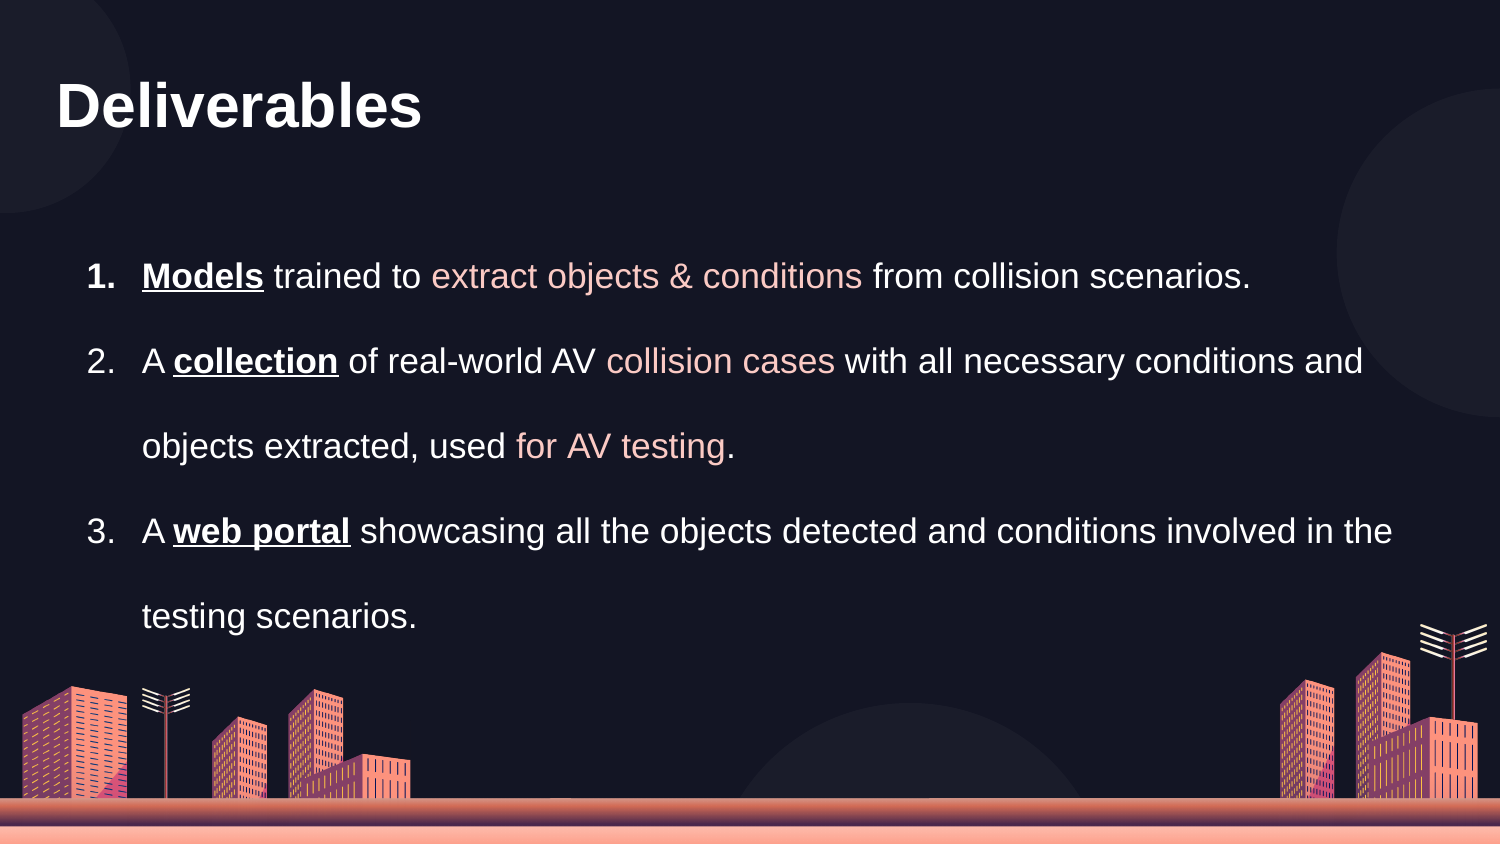

# Deliverables
Models trained to extract objects & conditions from collision scenarios.
A collection of real-world AV collision cases with all necessary conditions and objects extracted, used for AV testing.
A web portal showcasing all the objects detected and conditions involved in the testing scenarios.